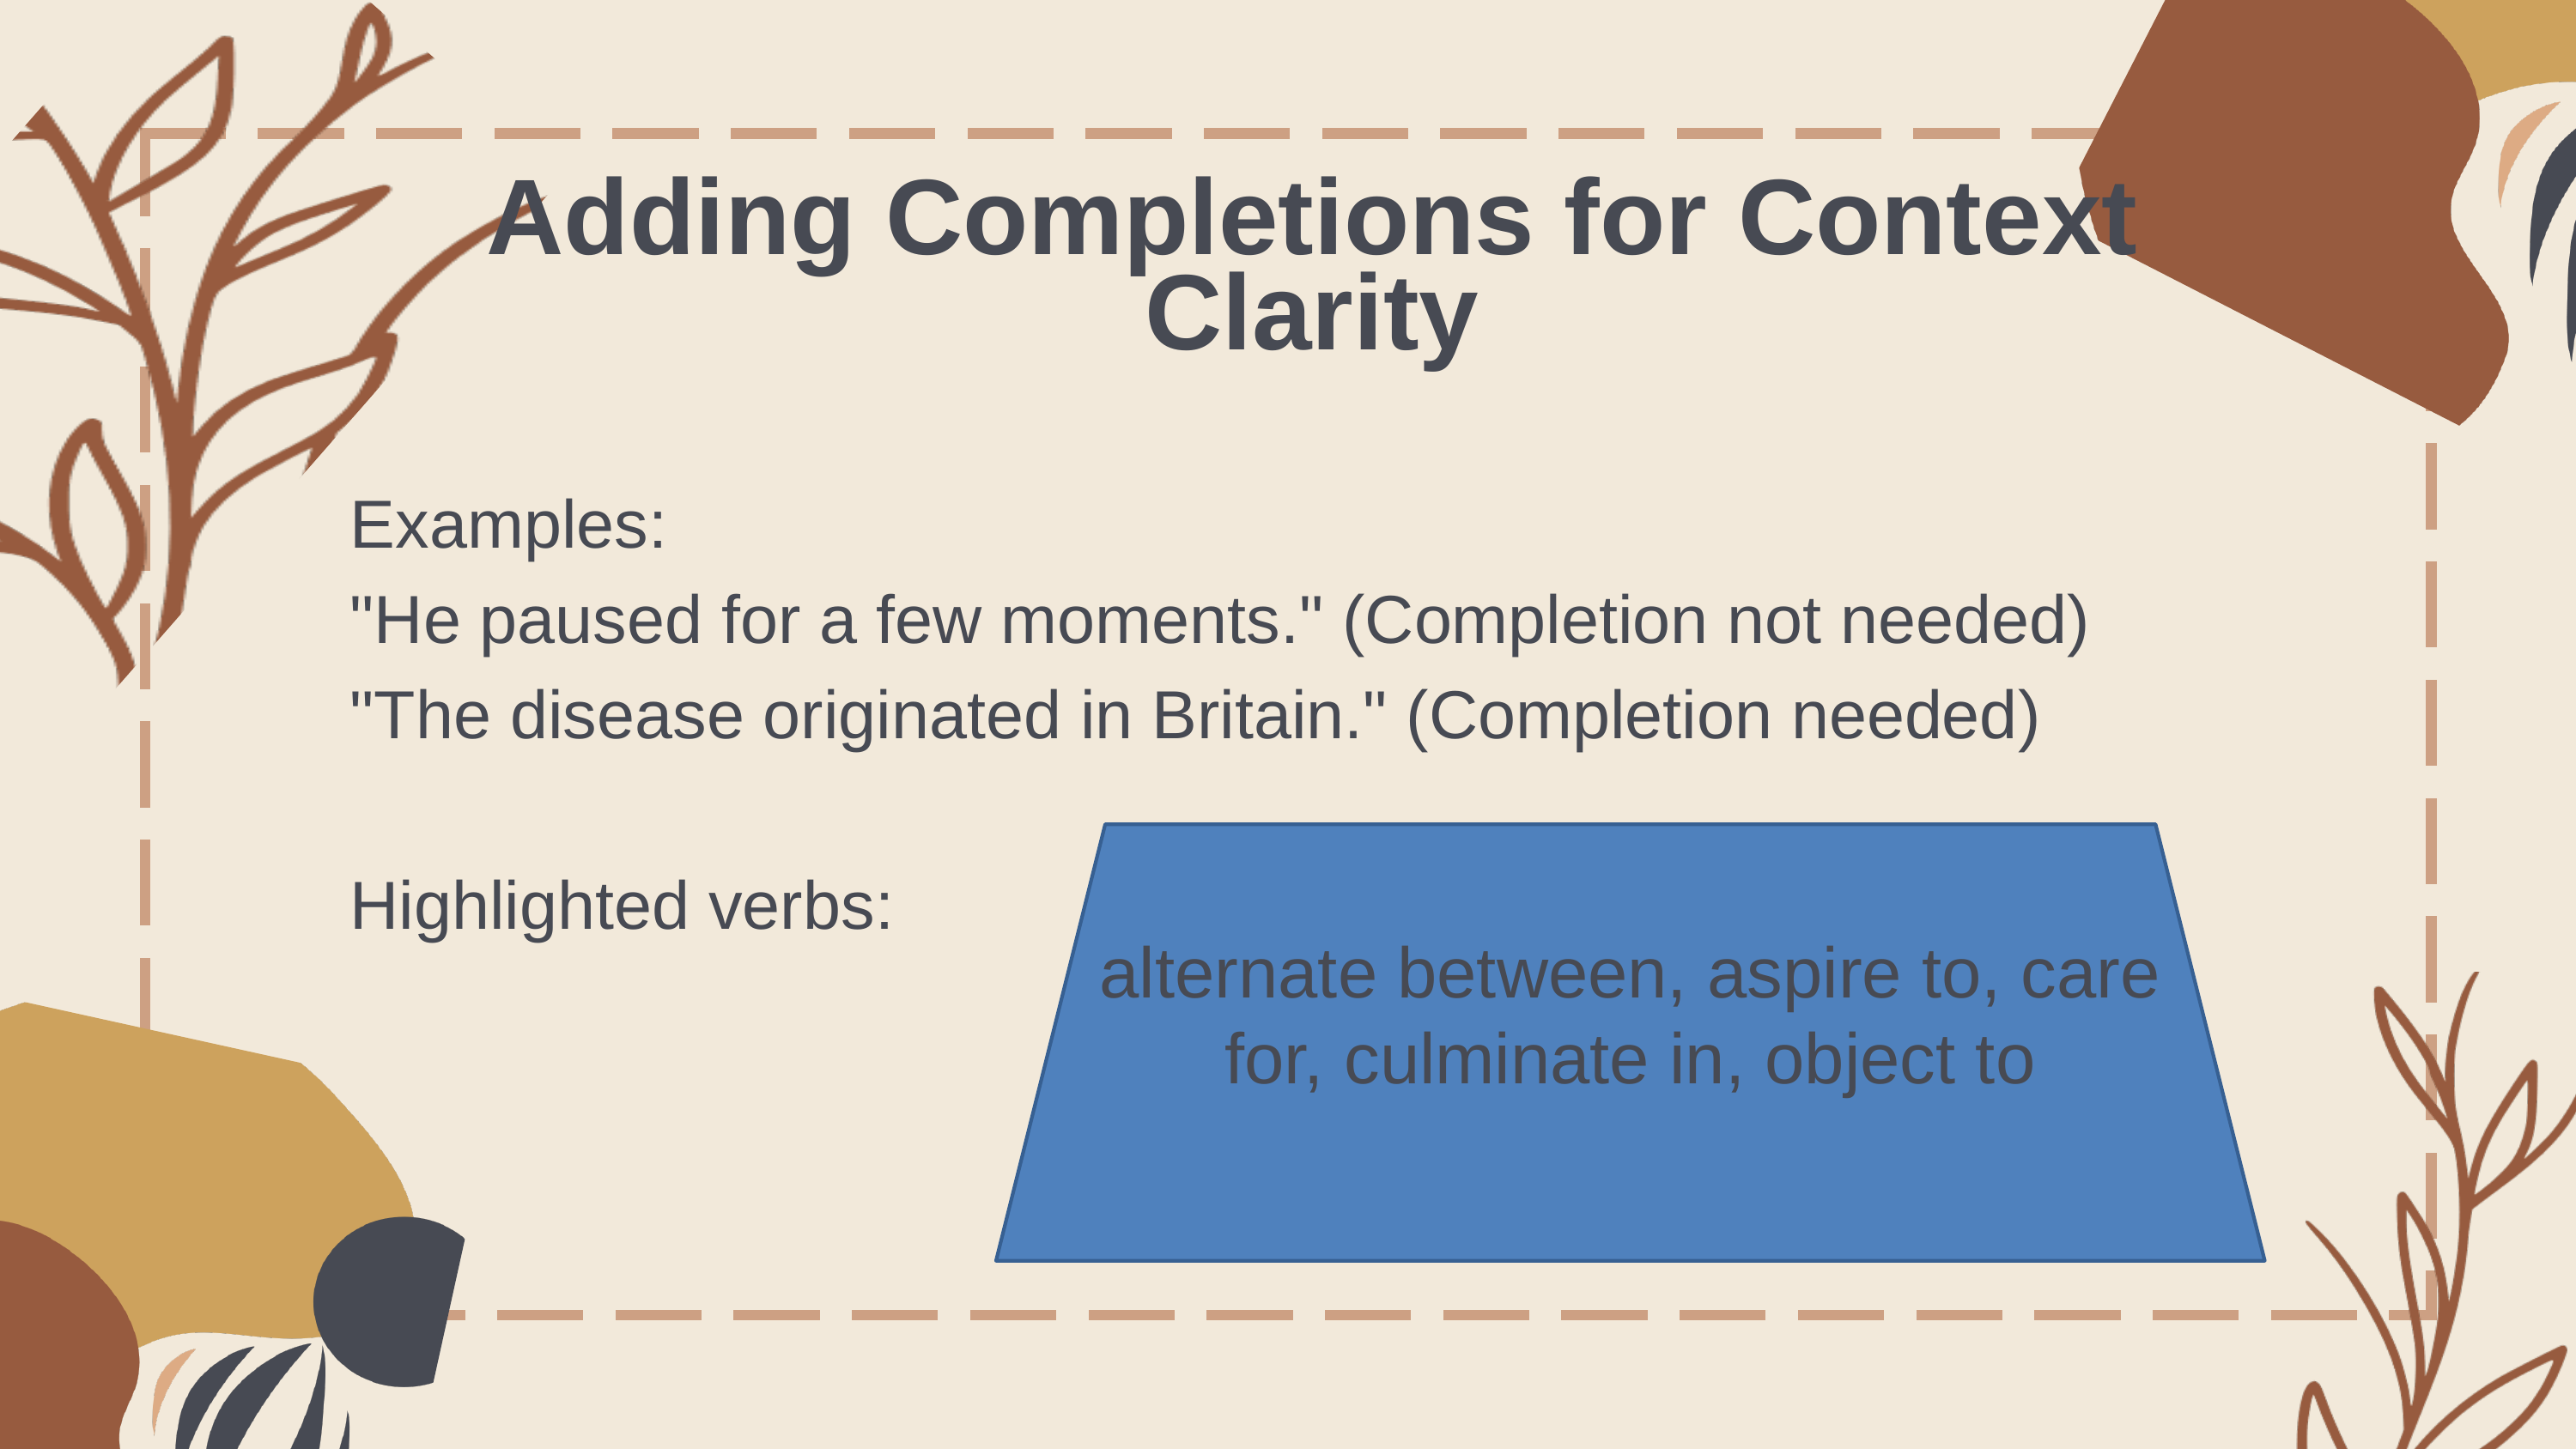

Adding Completions for Context Clarity

Examples:
"He paused for a few moments." (Completion not needed)
"The disease originated in Britain." (Completion needed)

Highlighted verbs:
alternate between, aspire to, care for, culminate in, object to